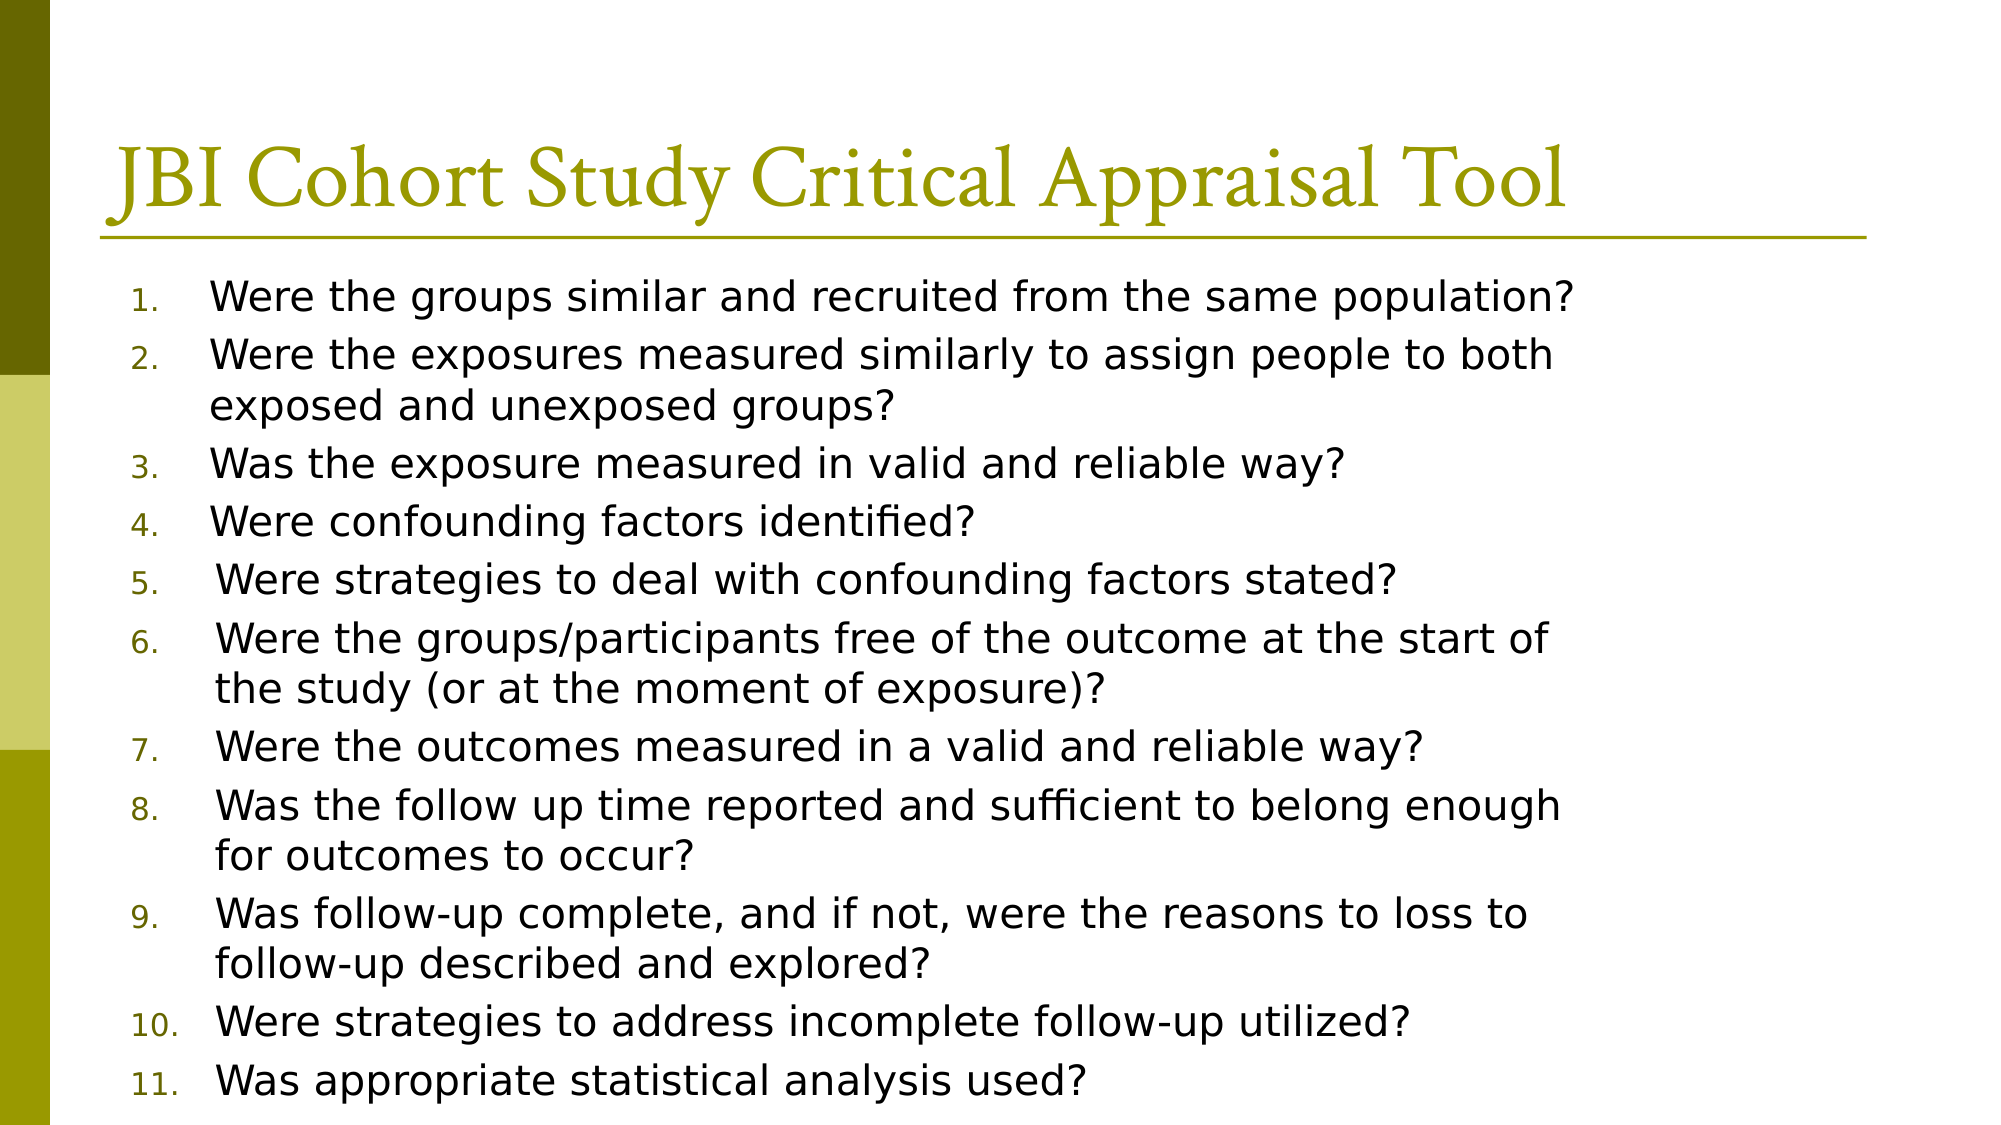

# JBI Cohort Study Critical Appraisal Tool
Were the groups similar and recruited from the same population?
Were the exposures measured similarly to assign people to both exposed and unexposed groups?
Was the exposure measured in valid and reliable way?
Were confounding factors identified?
Were strategies to deal with confounding factors stated?
Were the groups/participants free of the outcome at the start of the study (or at the moment of exposure)?
Were the outcomes measured in a valid and reliable way?
Was the follow up time reported and sufficient to belong enough for outcomes to occur?
Was follow-up complete, and if not, were the reasons to loss to follow-up described and explored?
Were strategies to address incomplete follow-up utilized?
Was appropriate statistical analysis used?